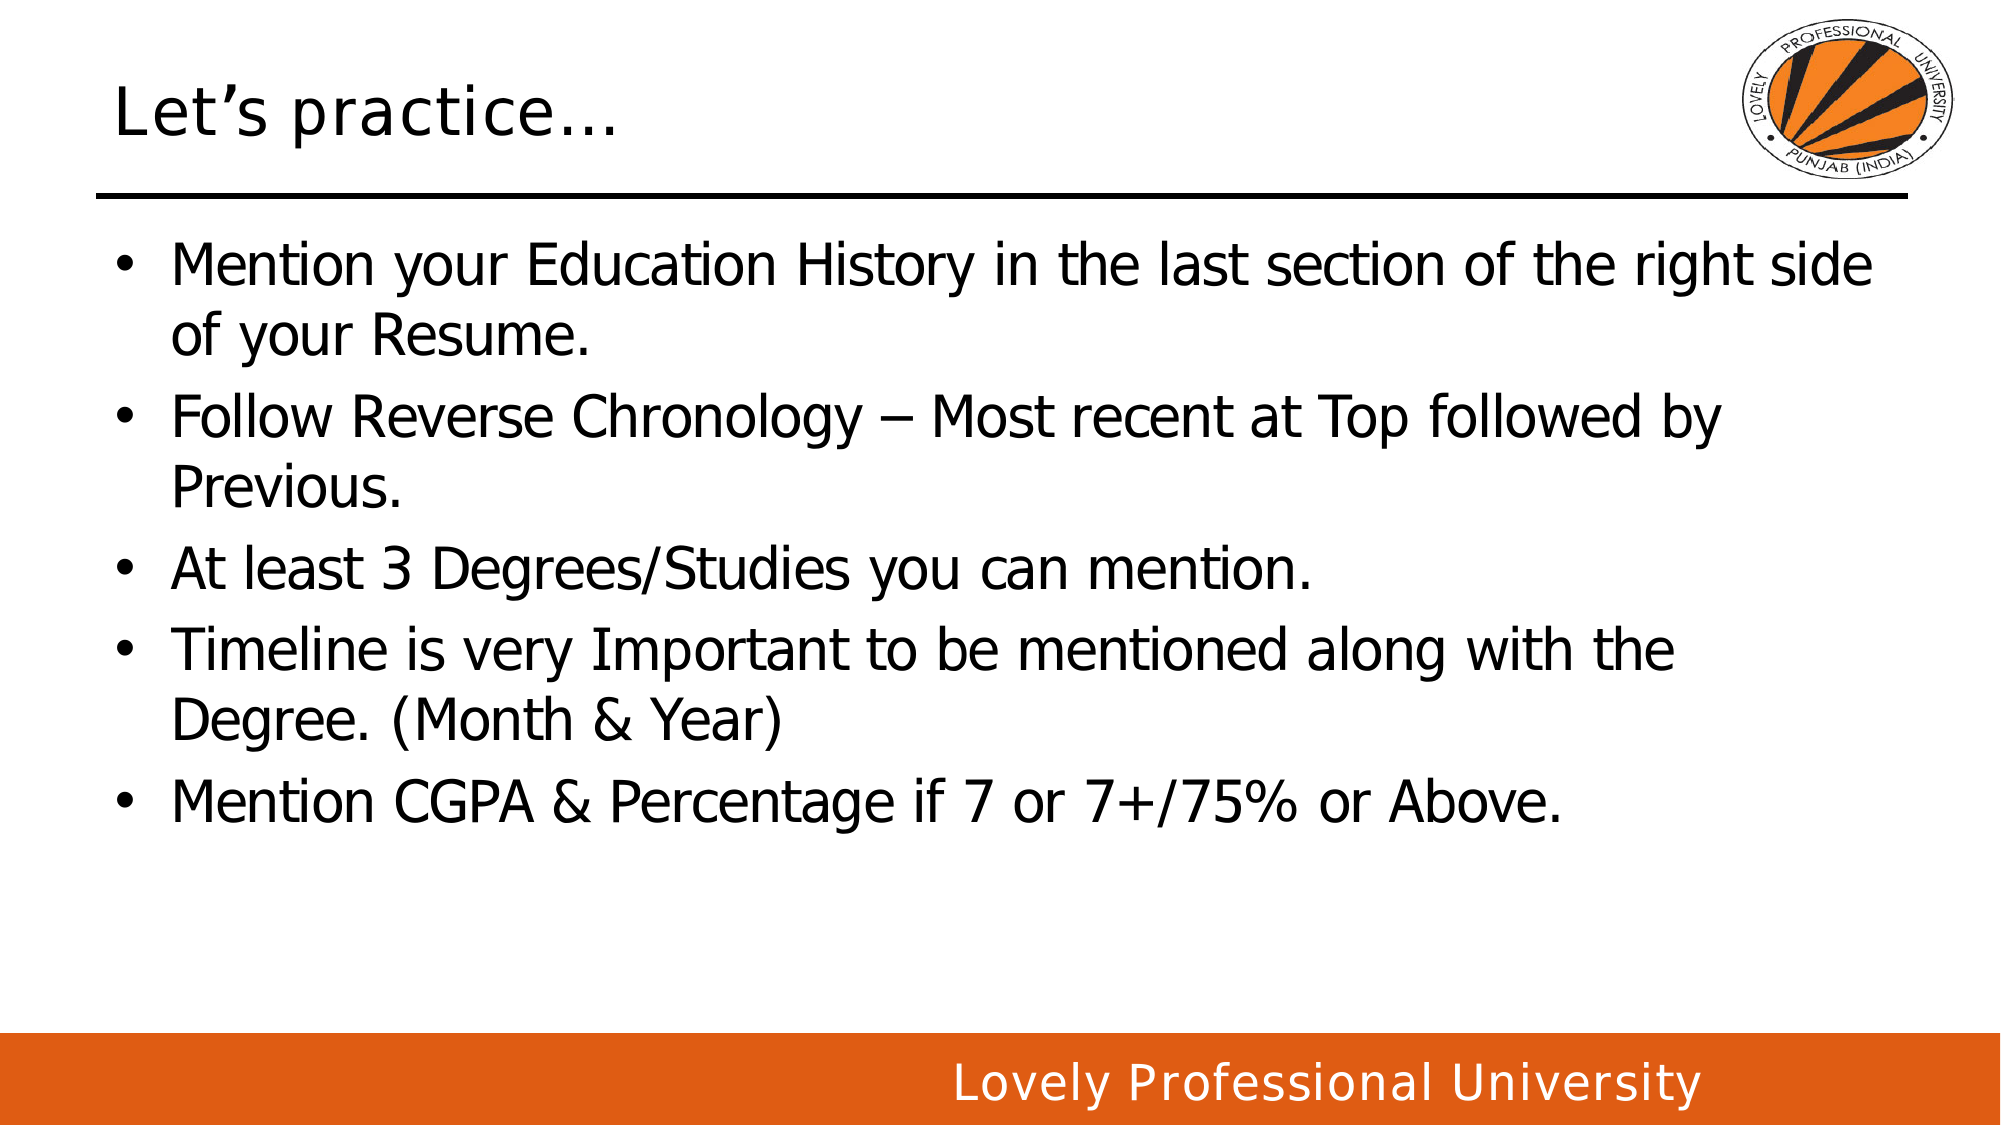

# Let’s practice...
Mention your Education History in the last section of the right side of your Resume.
Follow Reverse Chronology – Most recent at Top followed by Previous.
At least 3 Degrees/Studies you can mention.
Timeline is very Important to be mentioned along with the Degree. (Month & Year)
Mention CGPA & Percentage if 7 or 7+/75% or Above.